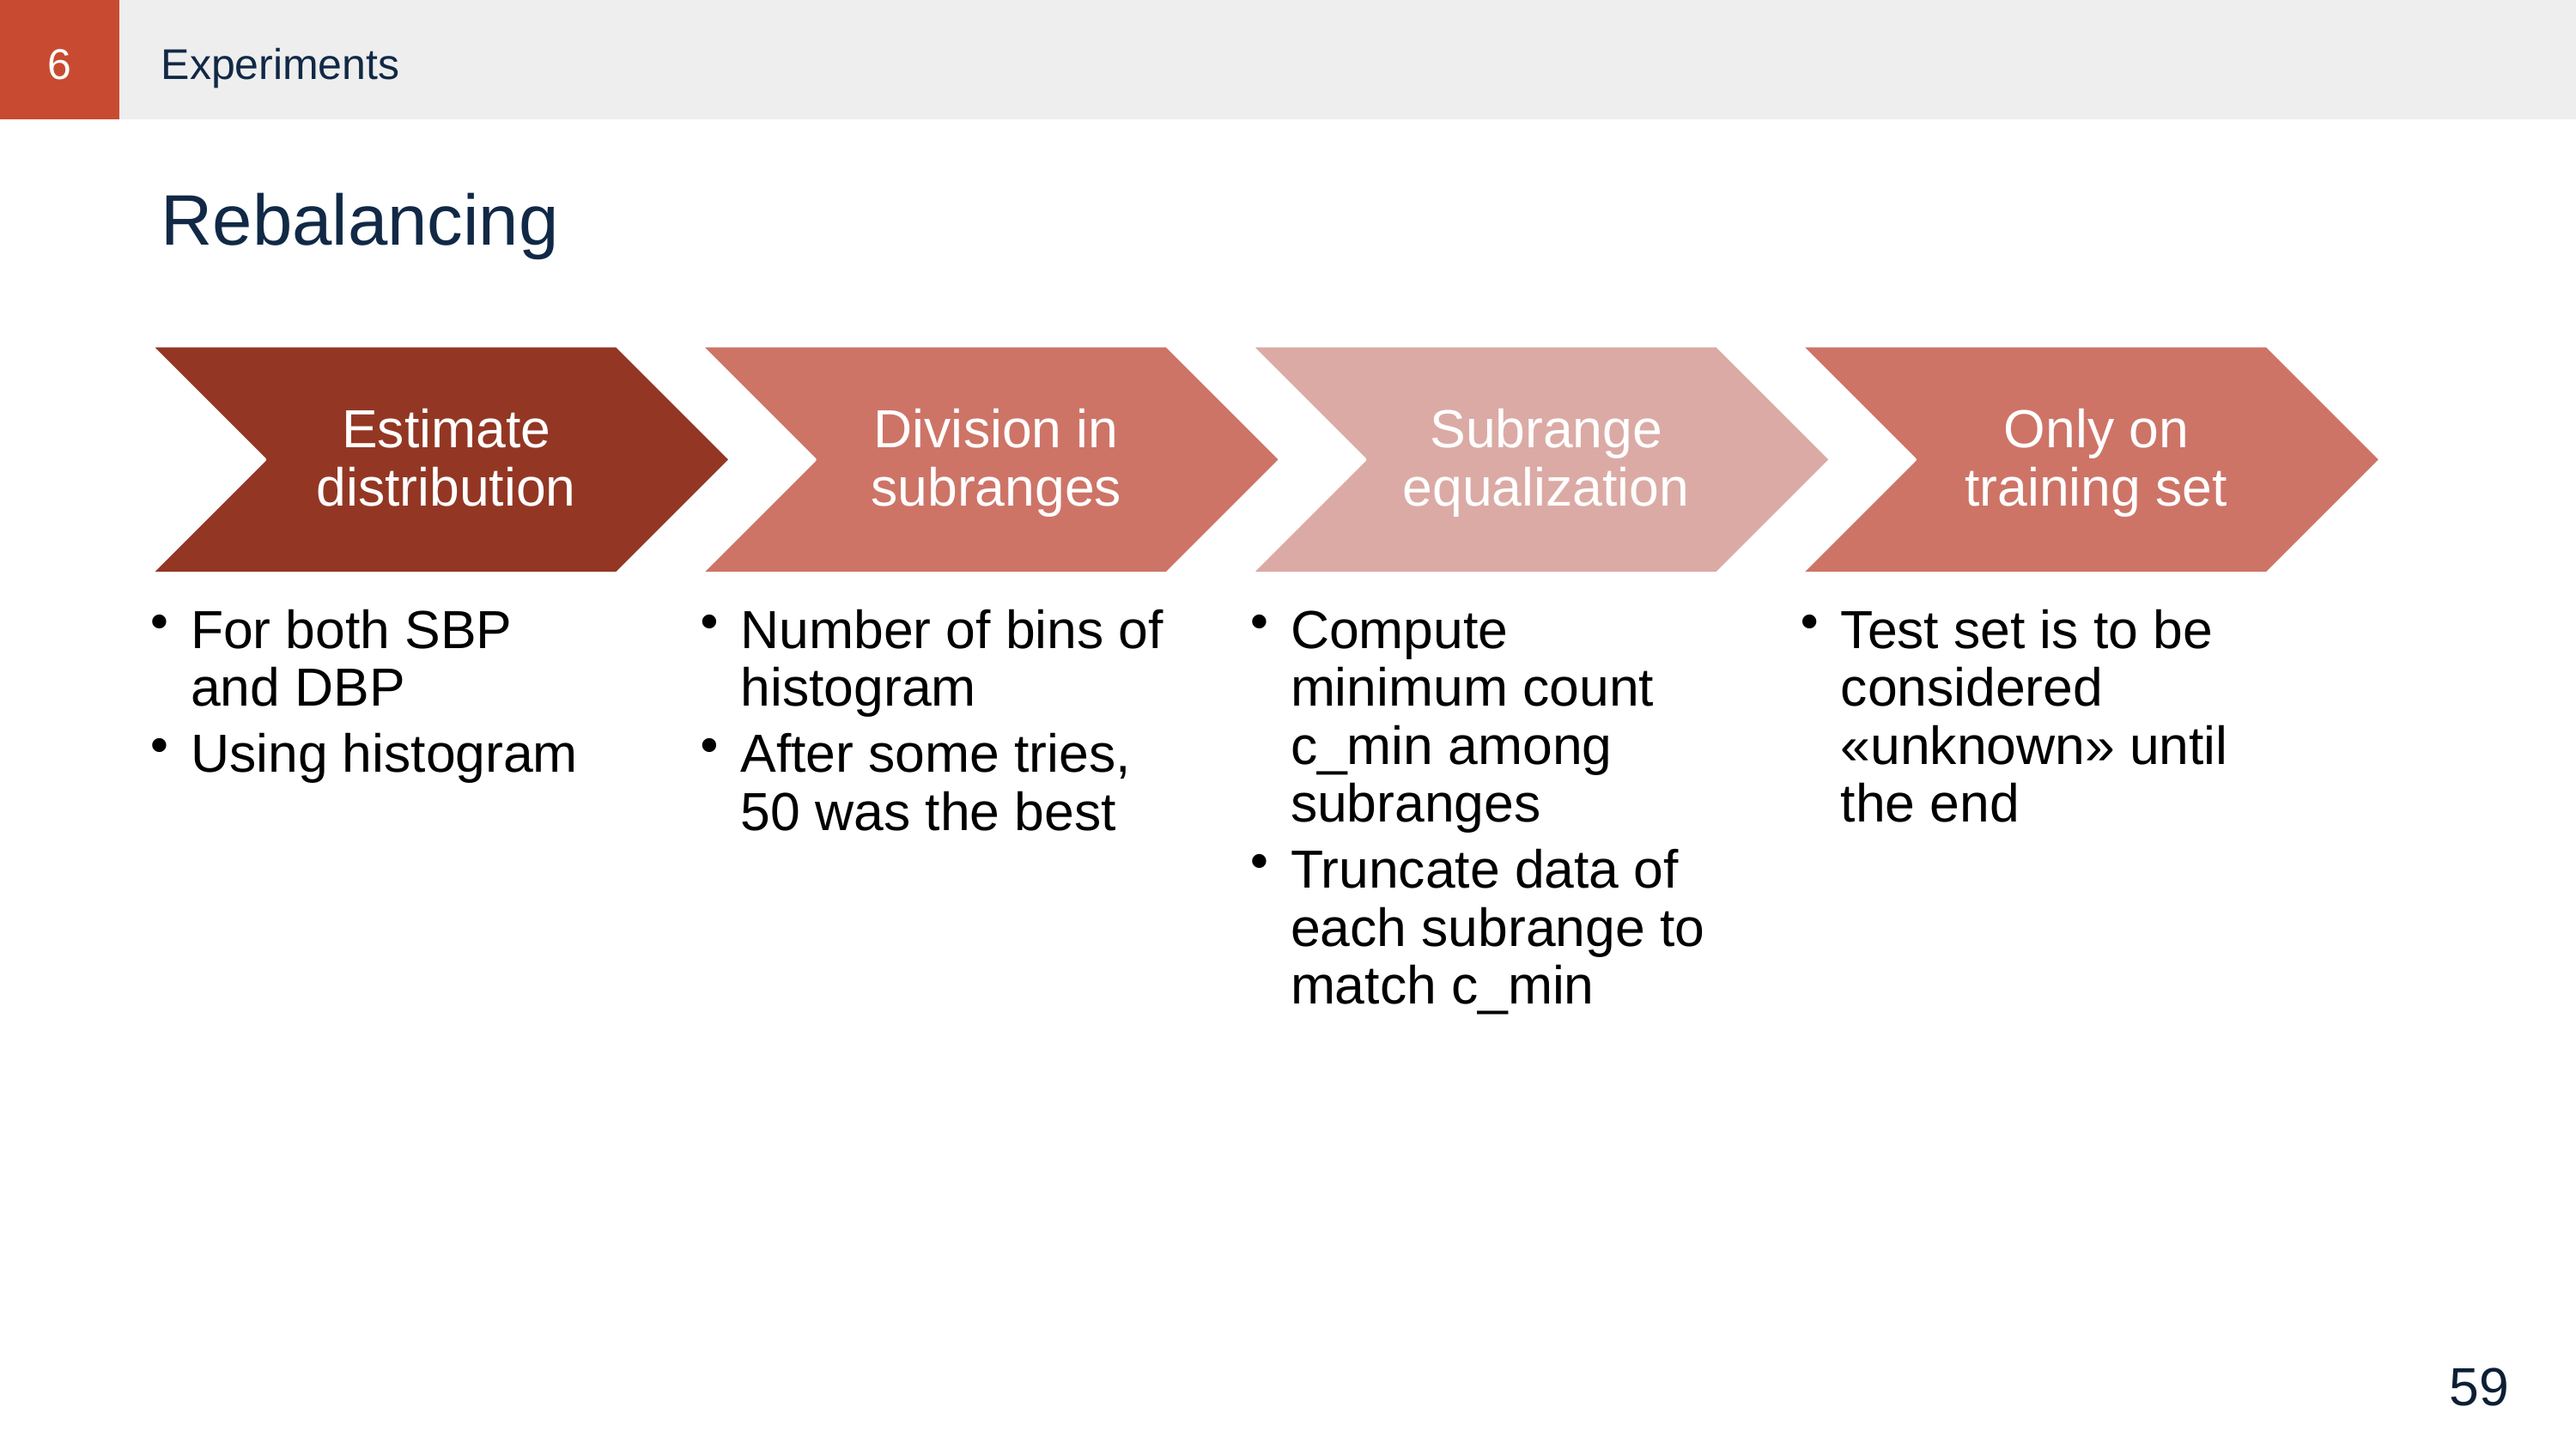

6
Experiments
Rebalancing
Estimate distribution
For both SBP and DBP
Using histogram
Division in subranges
Number of bins of histogram
After some tries, 50 was the best
Subrange equalization
Compute minimum count c_min among subranges
Truncate data of each subrange to match c_min
Only on training set
Test set is to be considered «unknown» until the end
59